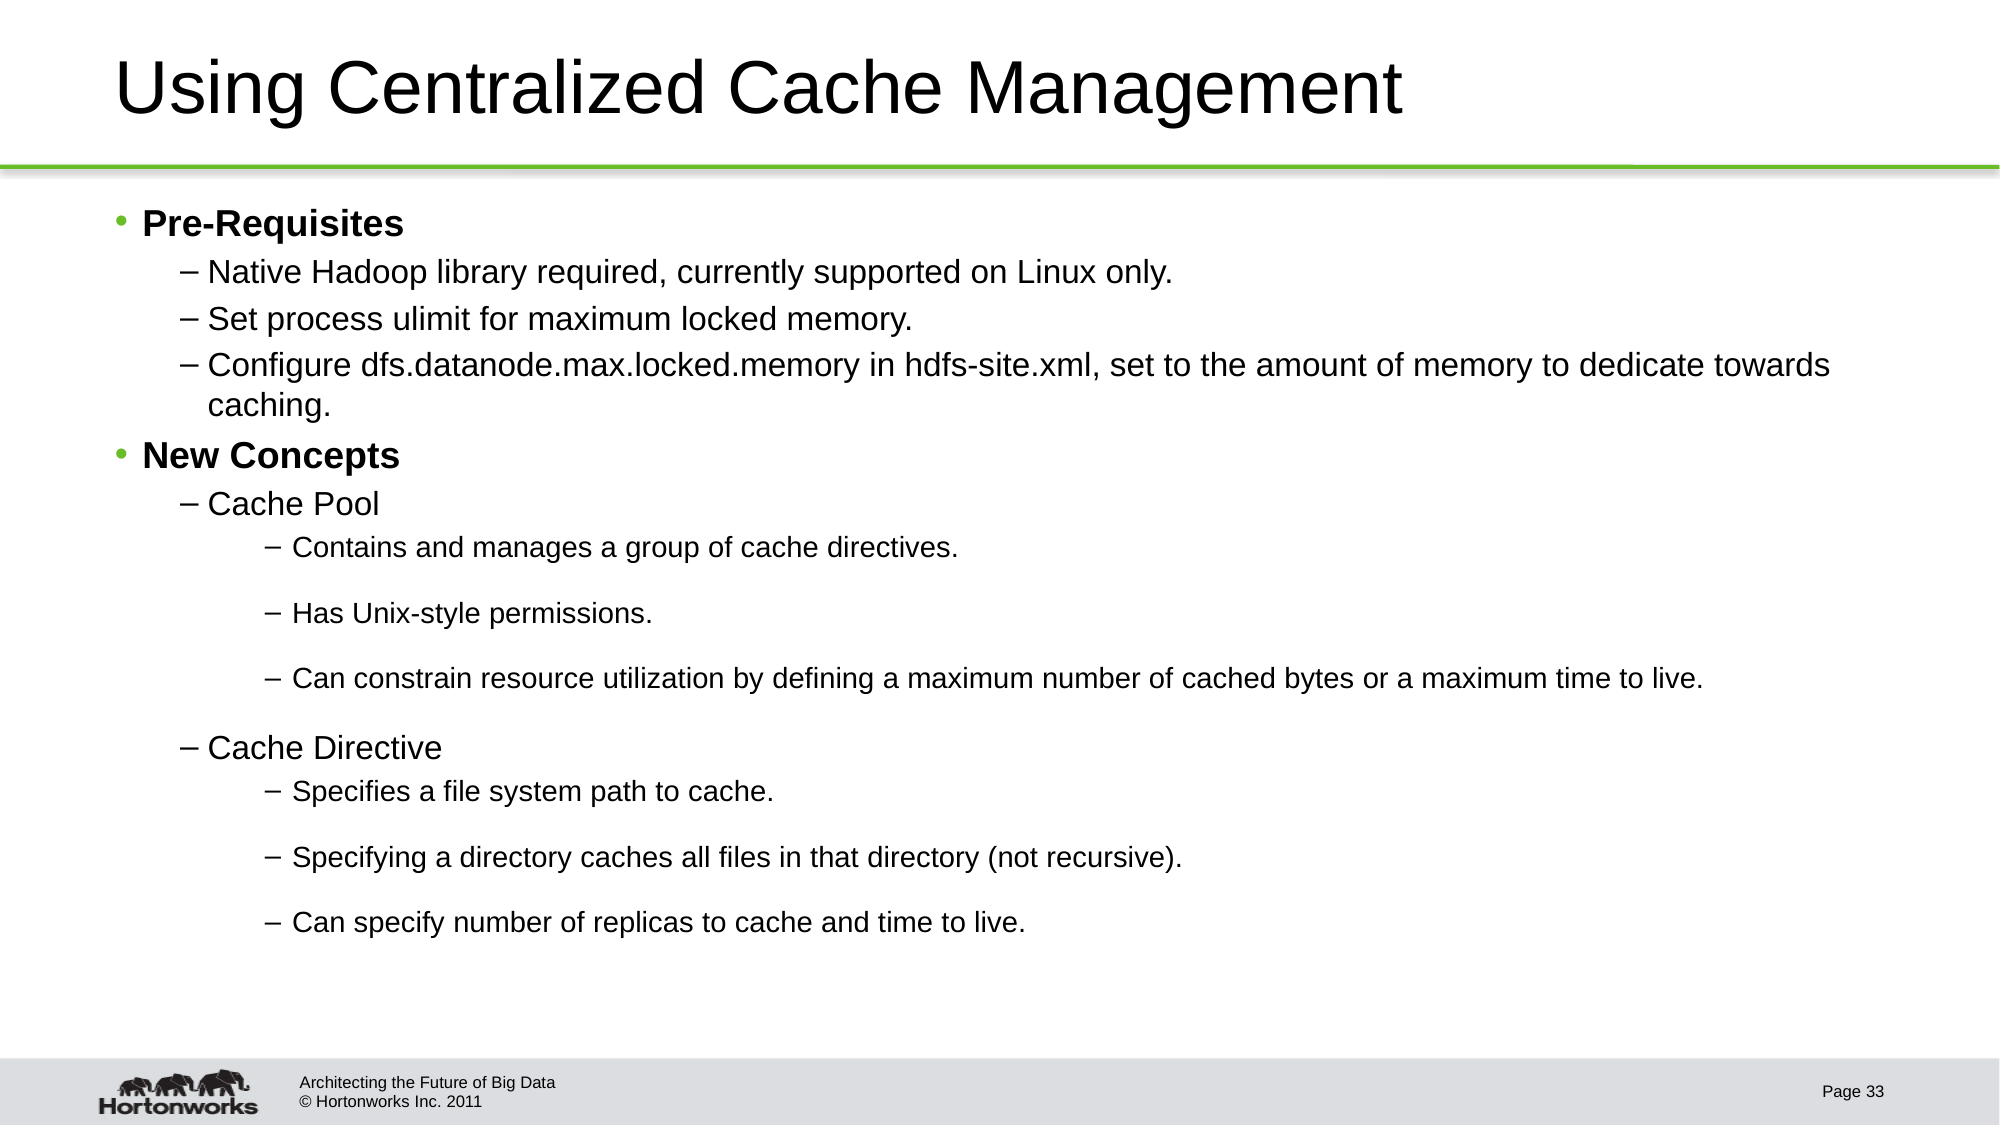

# Using Centralized Cache Management
Pre-Requisites
Native Hadoop library required, currently supported on Linux only.
Set process ulimit for maximum locked memory.
Configure dfs.datanode.max.locked.memory in hdfs-site.xml, set to the amount of memory to dedicate towards caching.
New Concepts
Cache Pool
Contains and manages a group of cache directives.
Has Unix-style permissions.
Can constrain resource utilization by defining a maximum number of cached bytes or a maximum time to live.
Cache Directive
Specifies a file system path to cache.
Specifying a directory caches all files in that directory (not recursive).
Can specify number of replicas to cache and time to live.
Architecting the Future of Big Data
Page 33